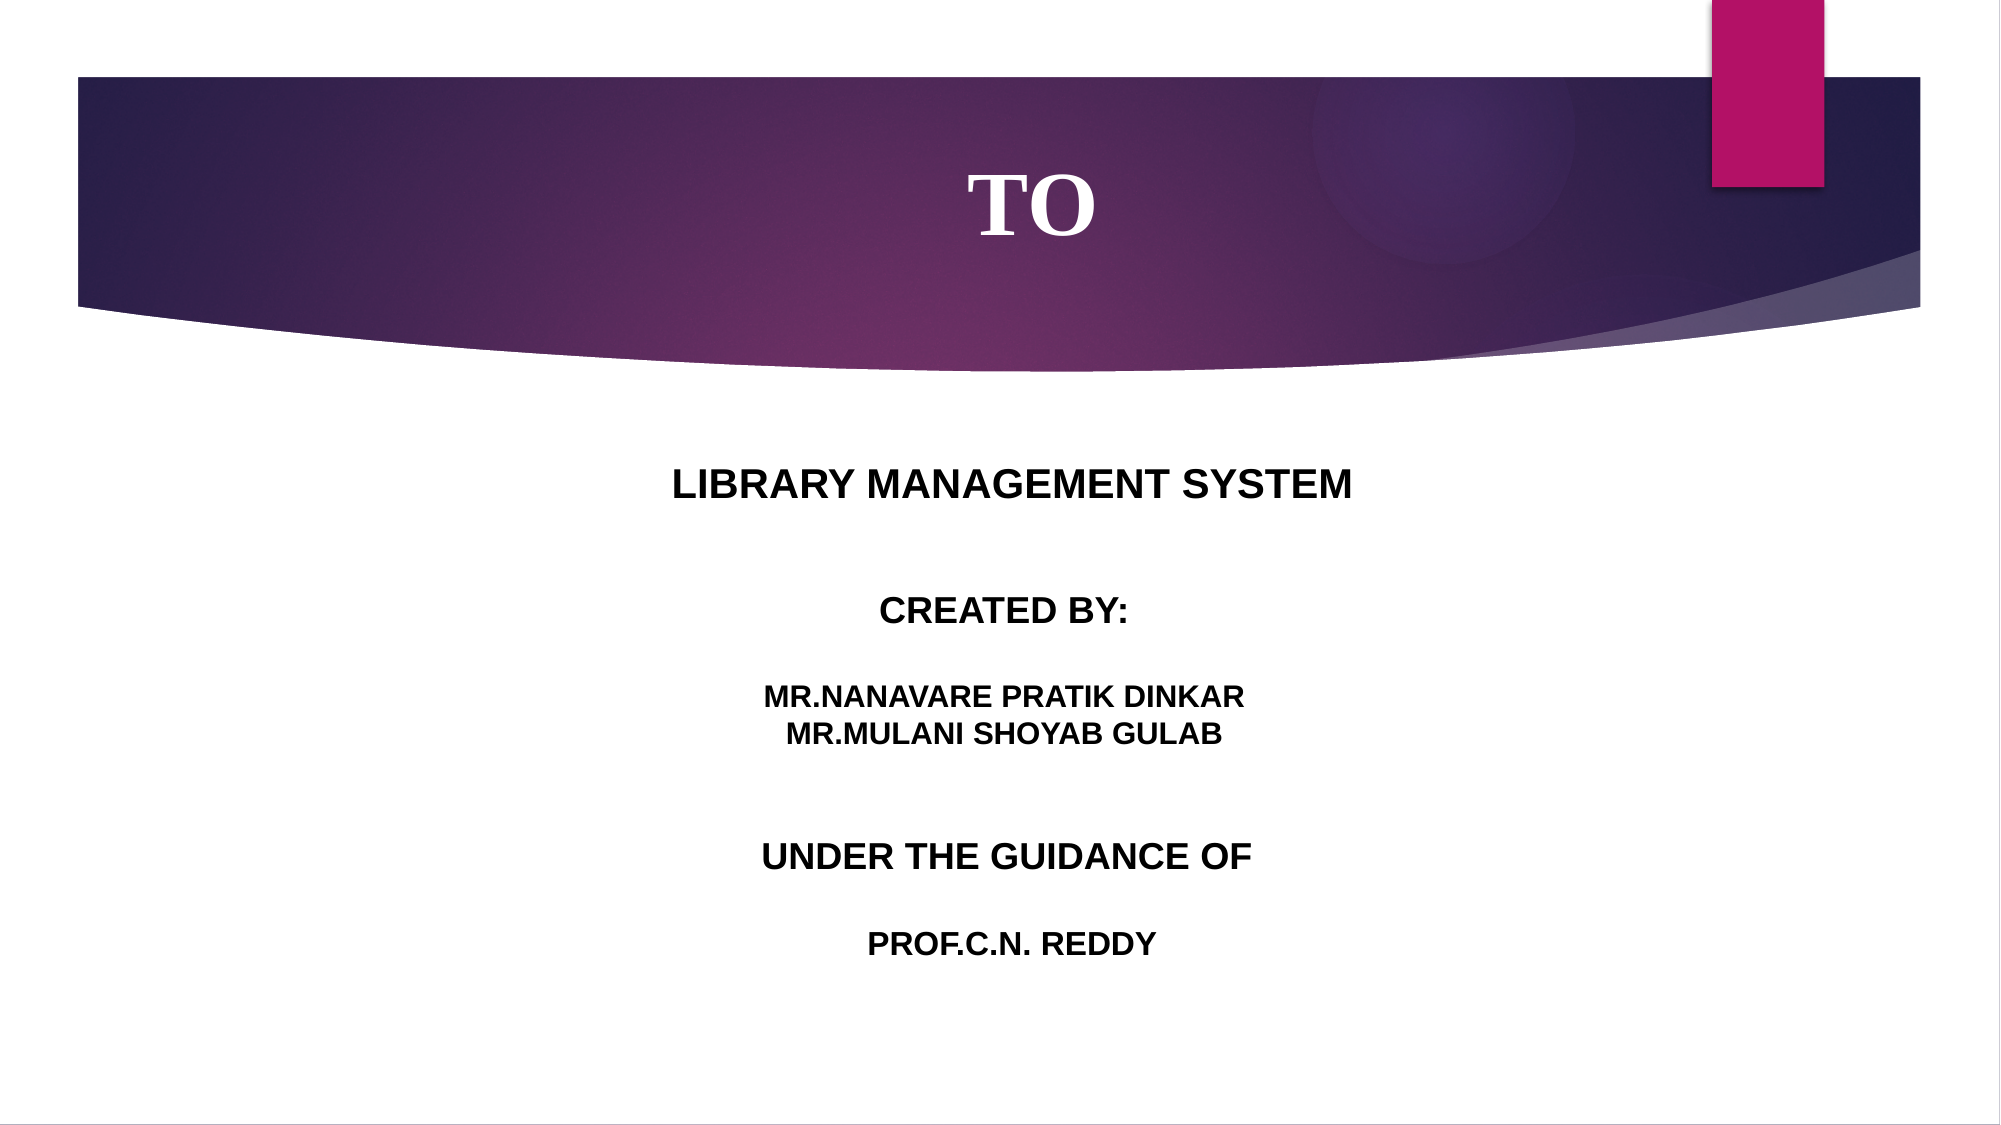

TO
LIBRARY MANAGEMENT SYSTEM
CREATED BY:

MR.NANAVARE PRATIK DINKAR
MR.MULANI SHOYAB GULAB

UNDER THE GUIDANCE OF

PROF.C.N. REDDY